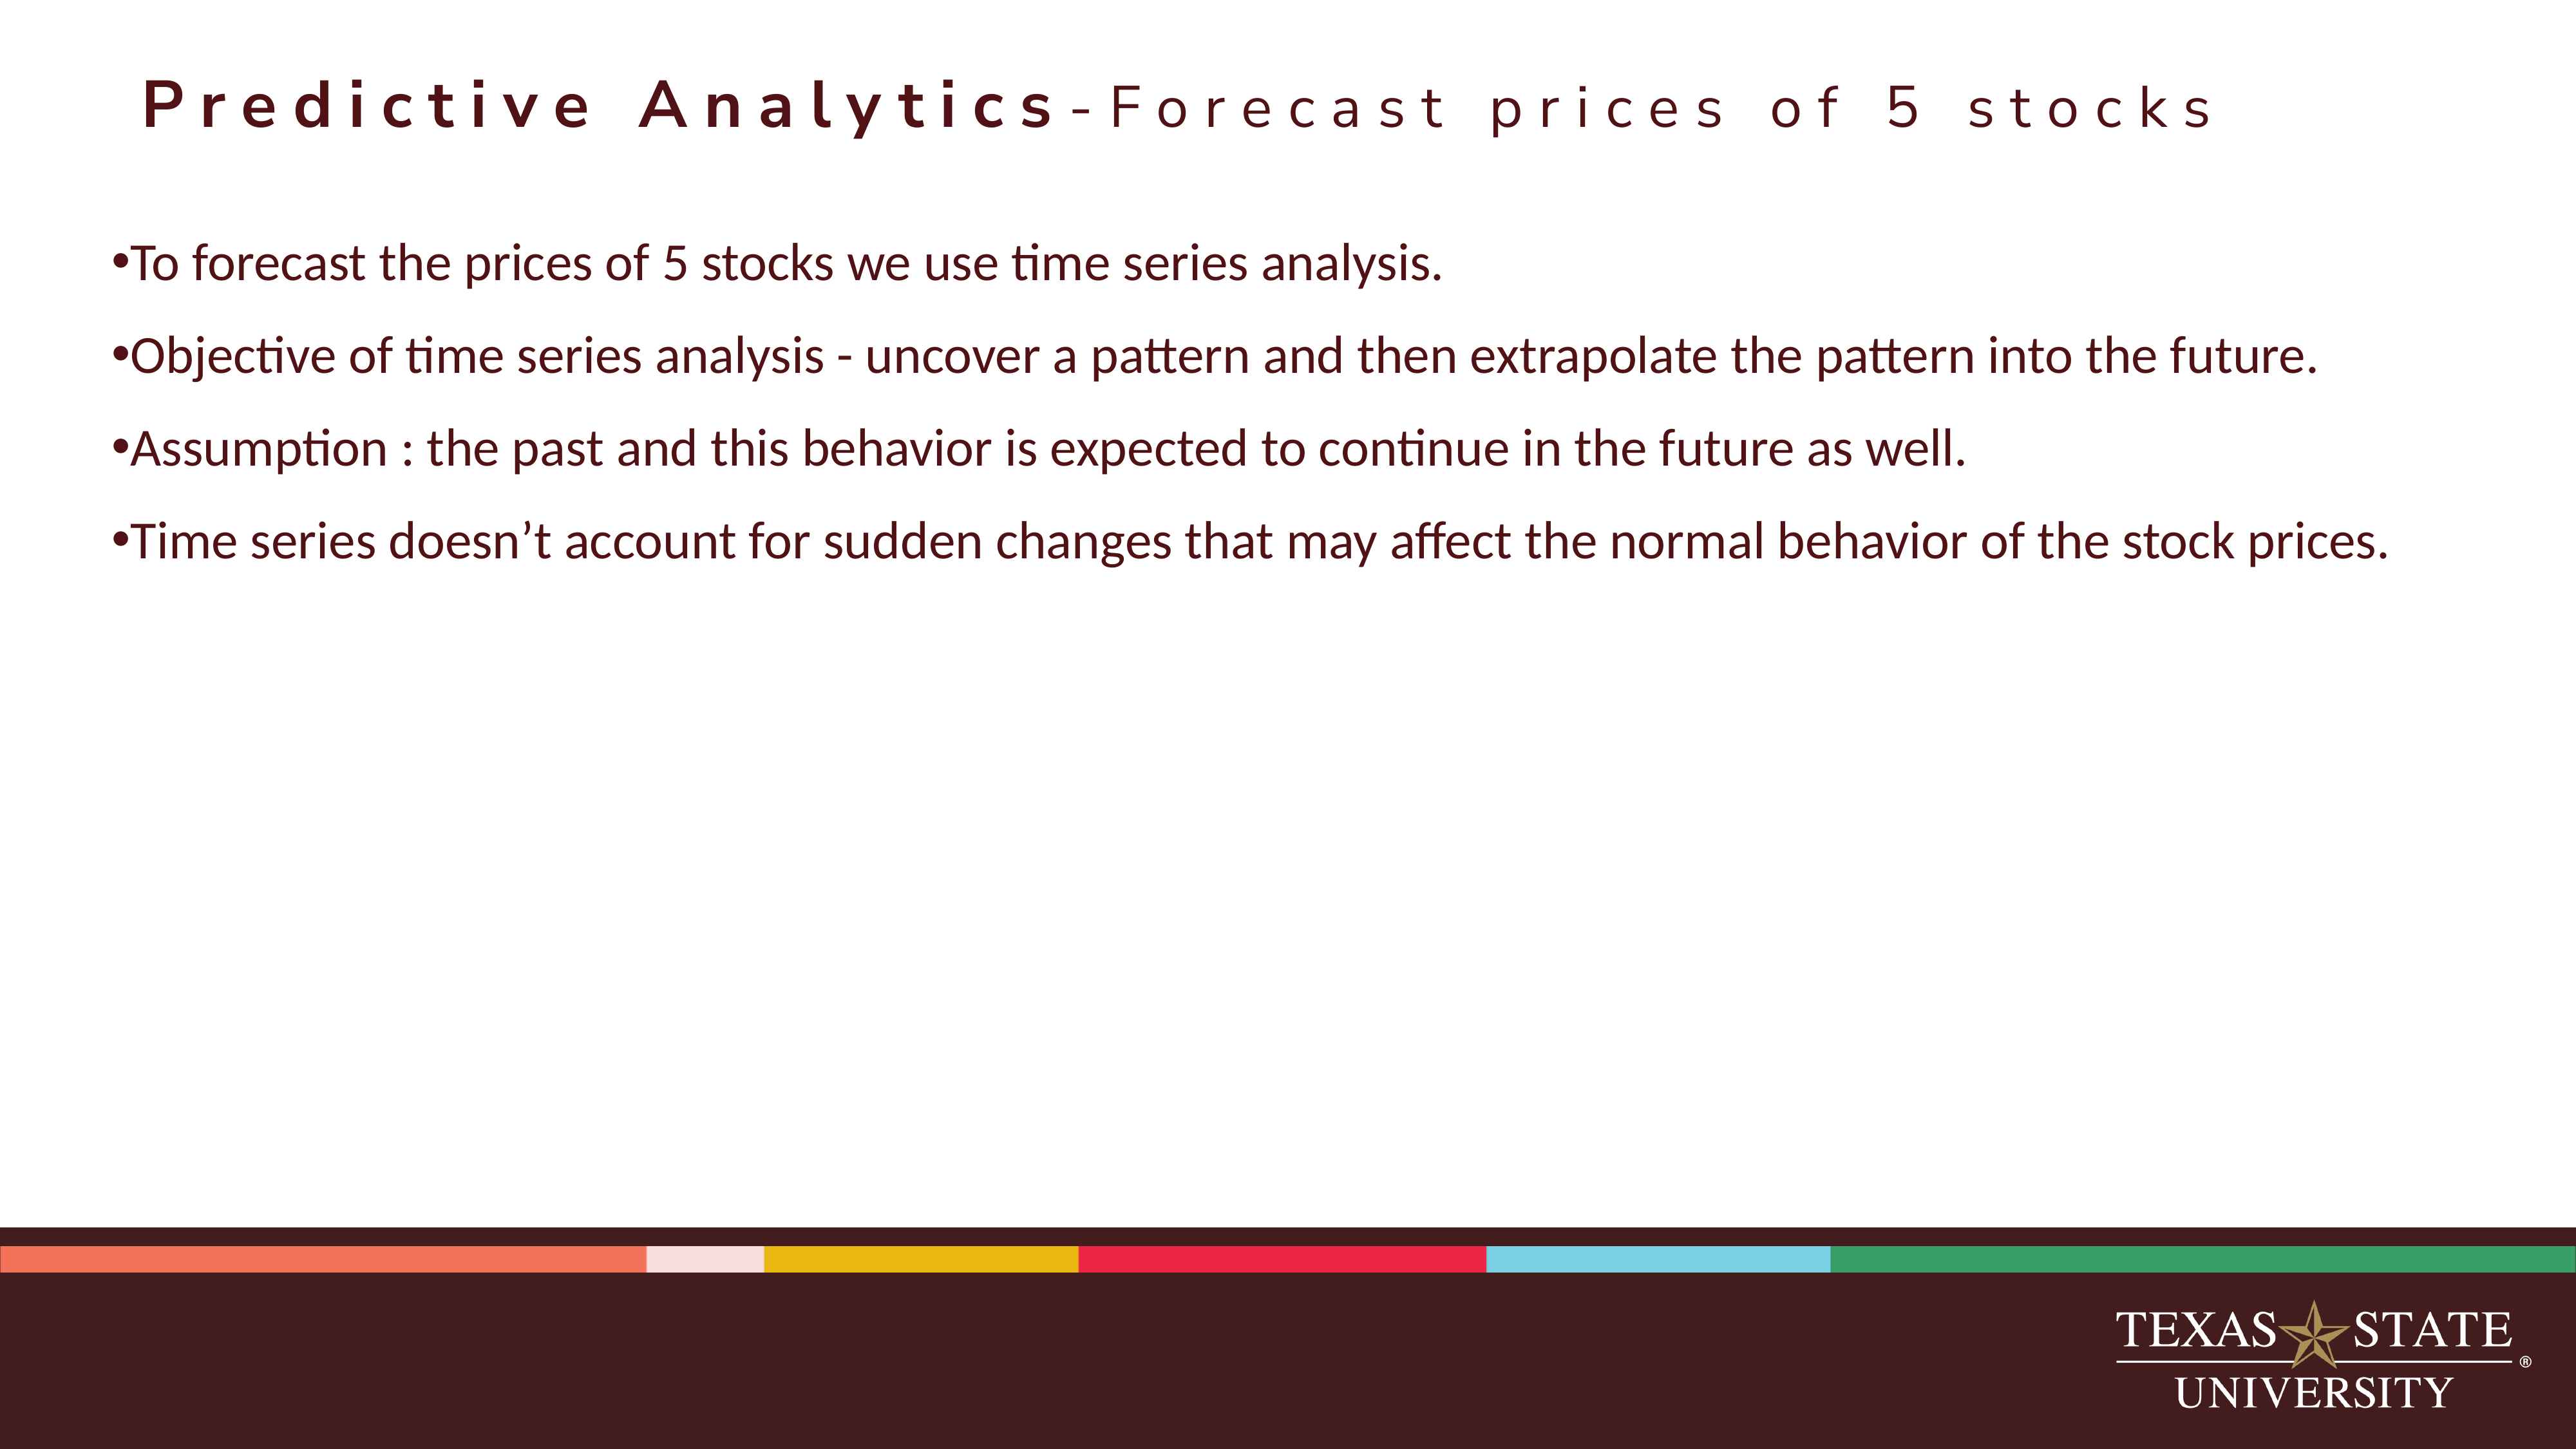

# Predictive Analytics-Forecast prices of 5 stocks
To forecast the prices of 5 stocks we use time series analysis.
Objective of time series analysis - uncover a pattern and then extrapolate the pattern into the future.
Assumption : the past and this behavior is expected to continue in the future as well.
Time series doesn’t account for sudden changes that may affect the normal behavior of the stock prices.